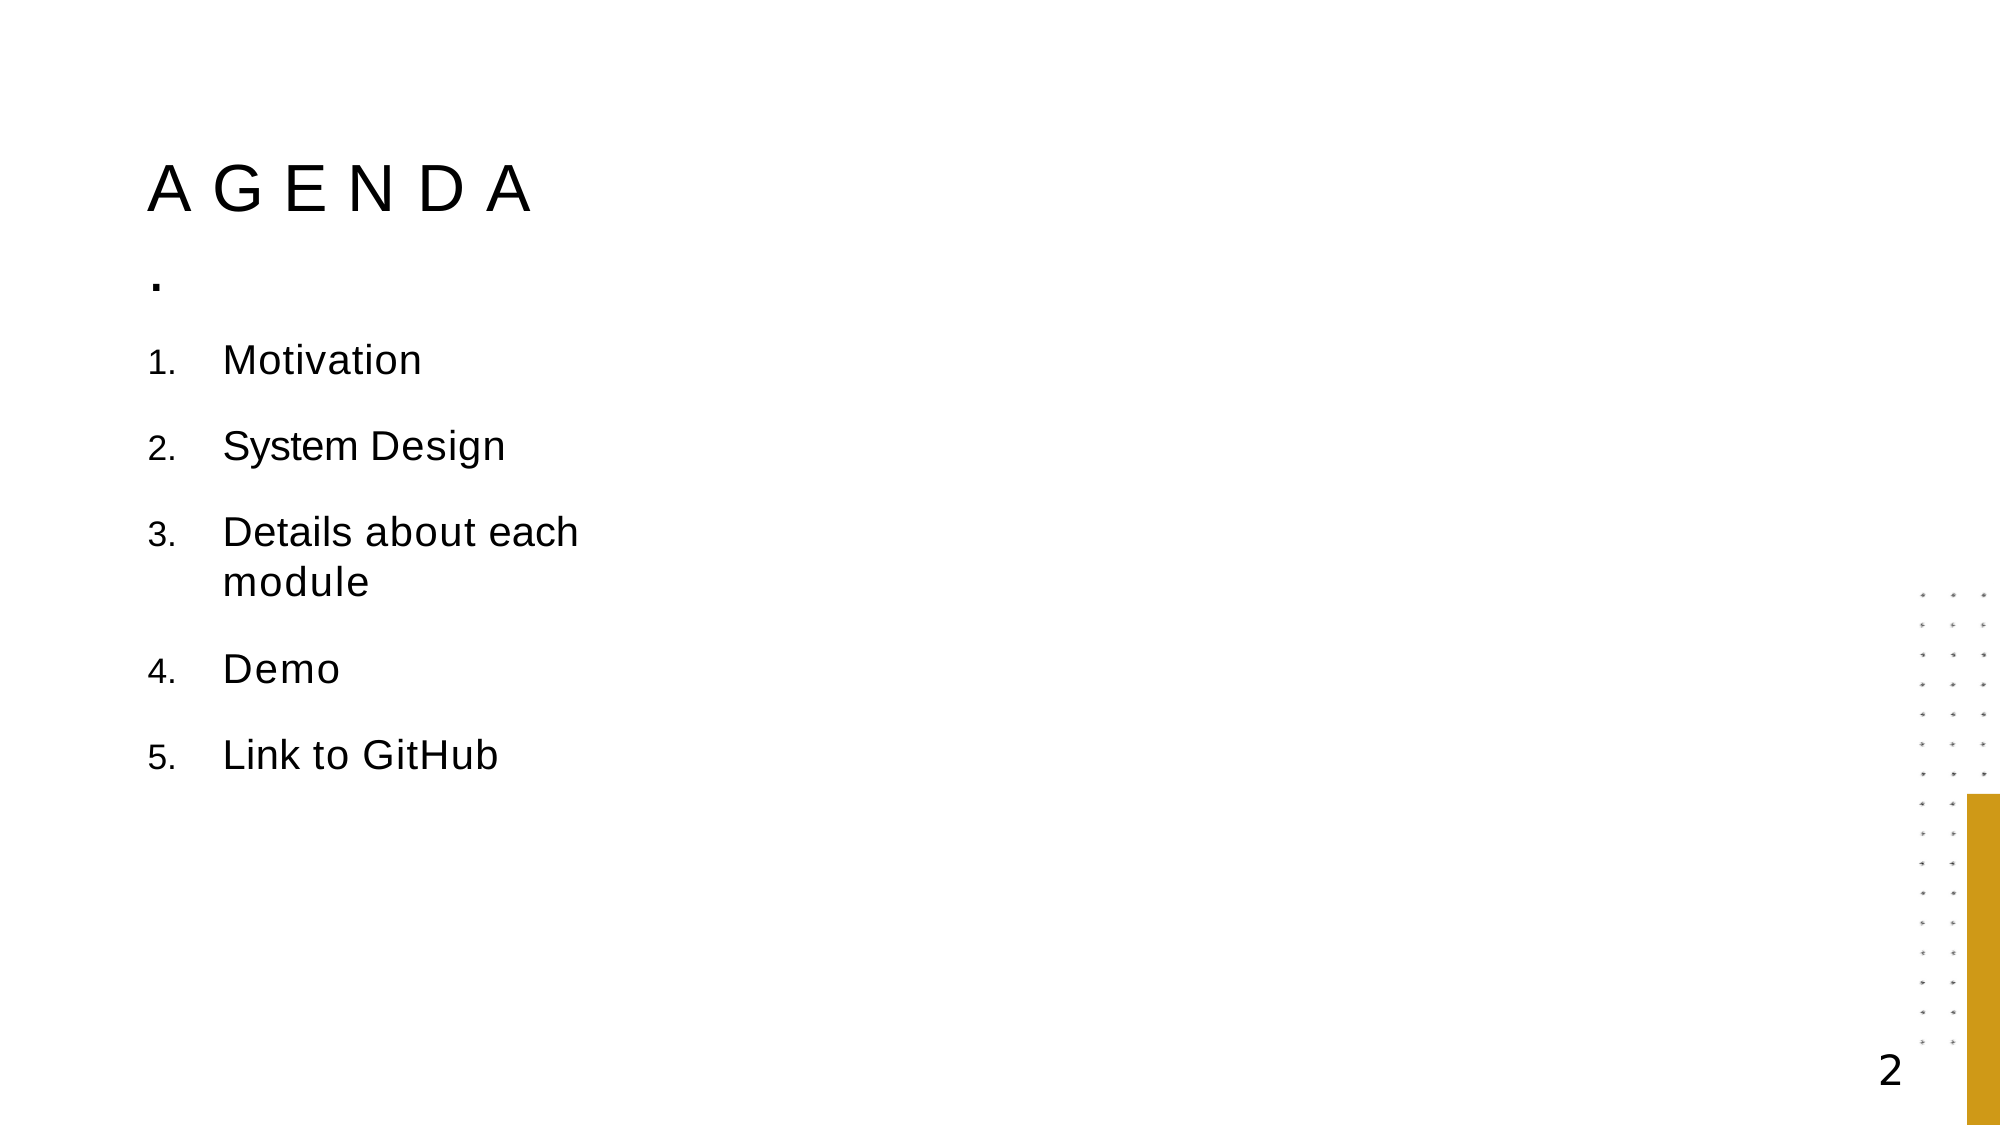

# A G E N D A .
Motivation
System Design
Details about each module
Demo
Link to GitHub

2